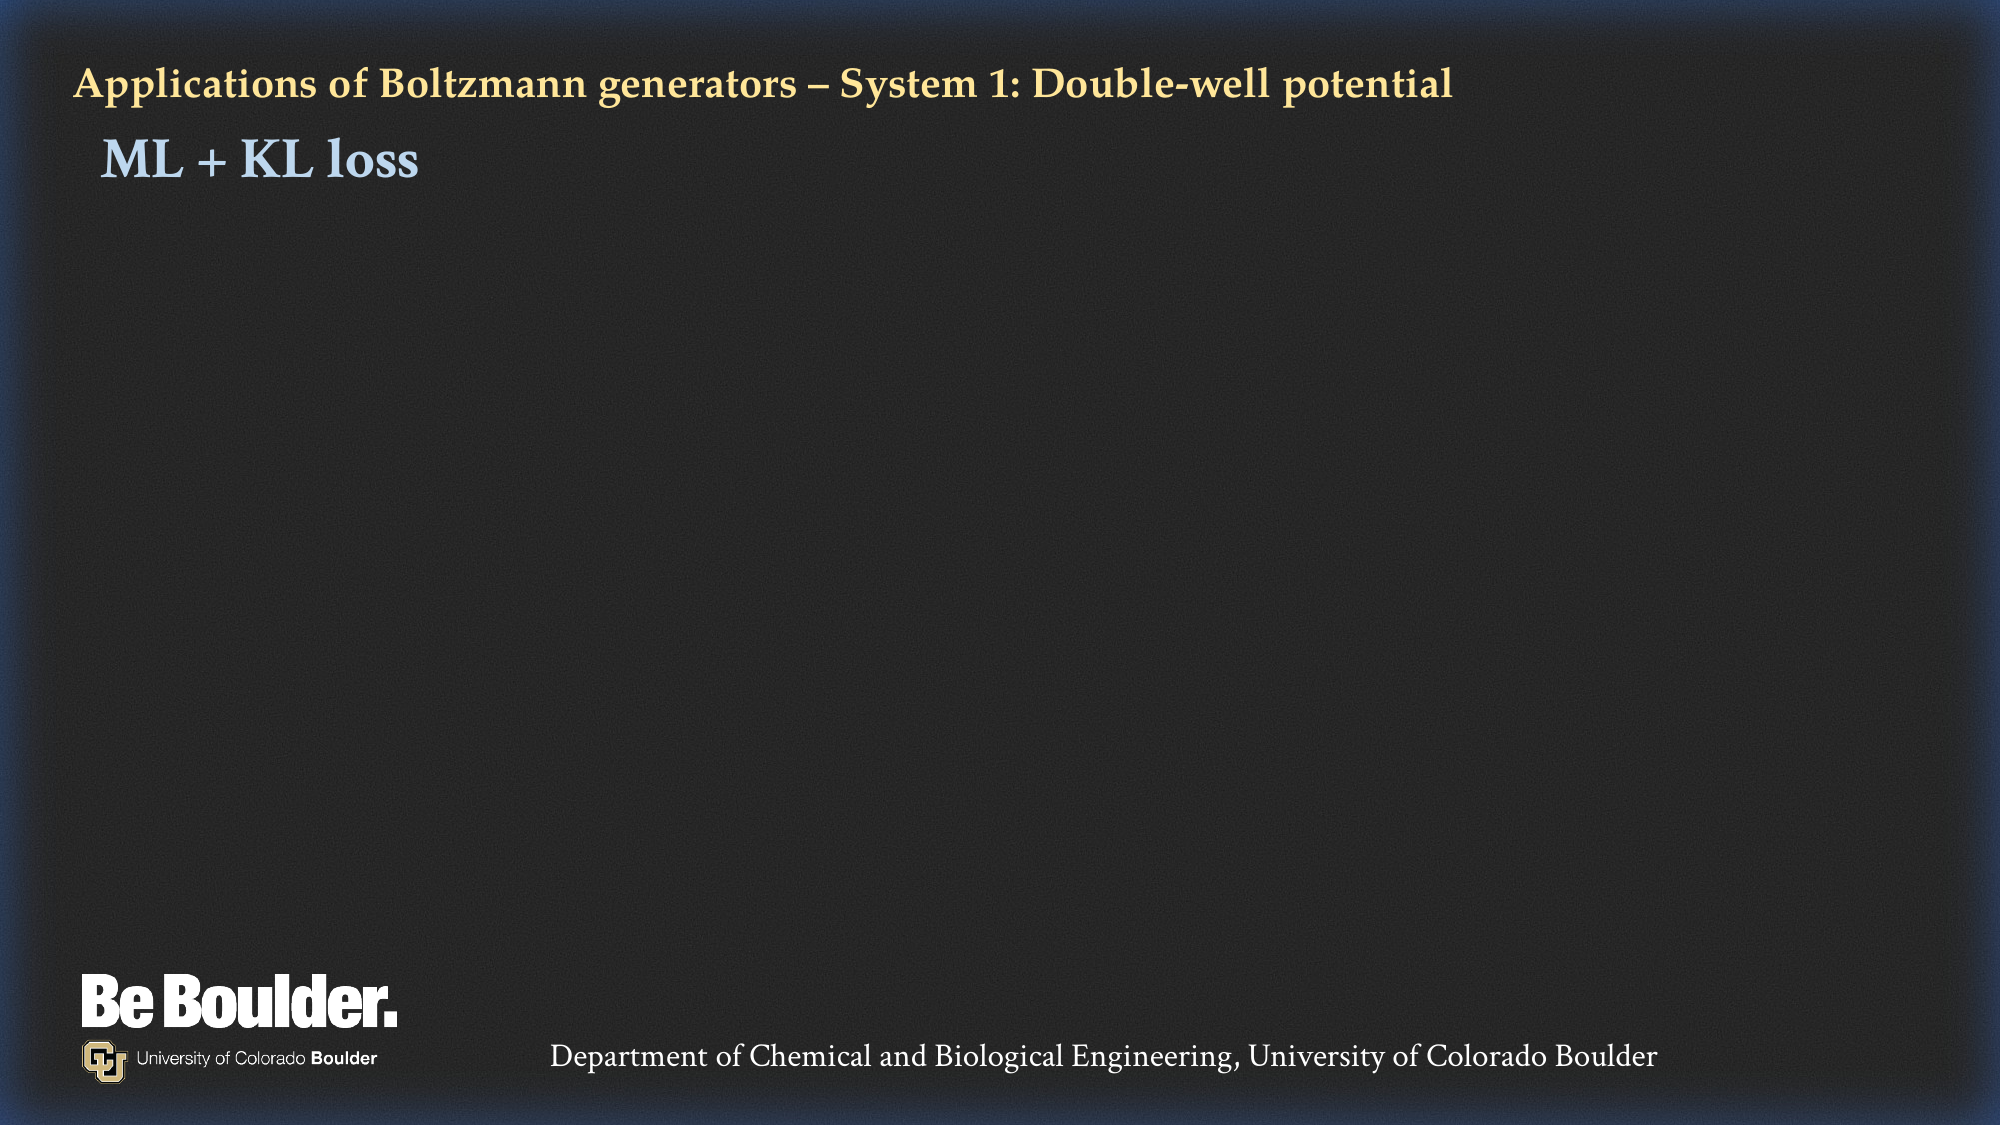

Applications of Boltzmann generators – System 1: Double-well potential
ML + KL loss